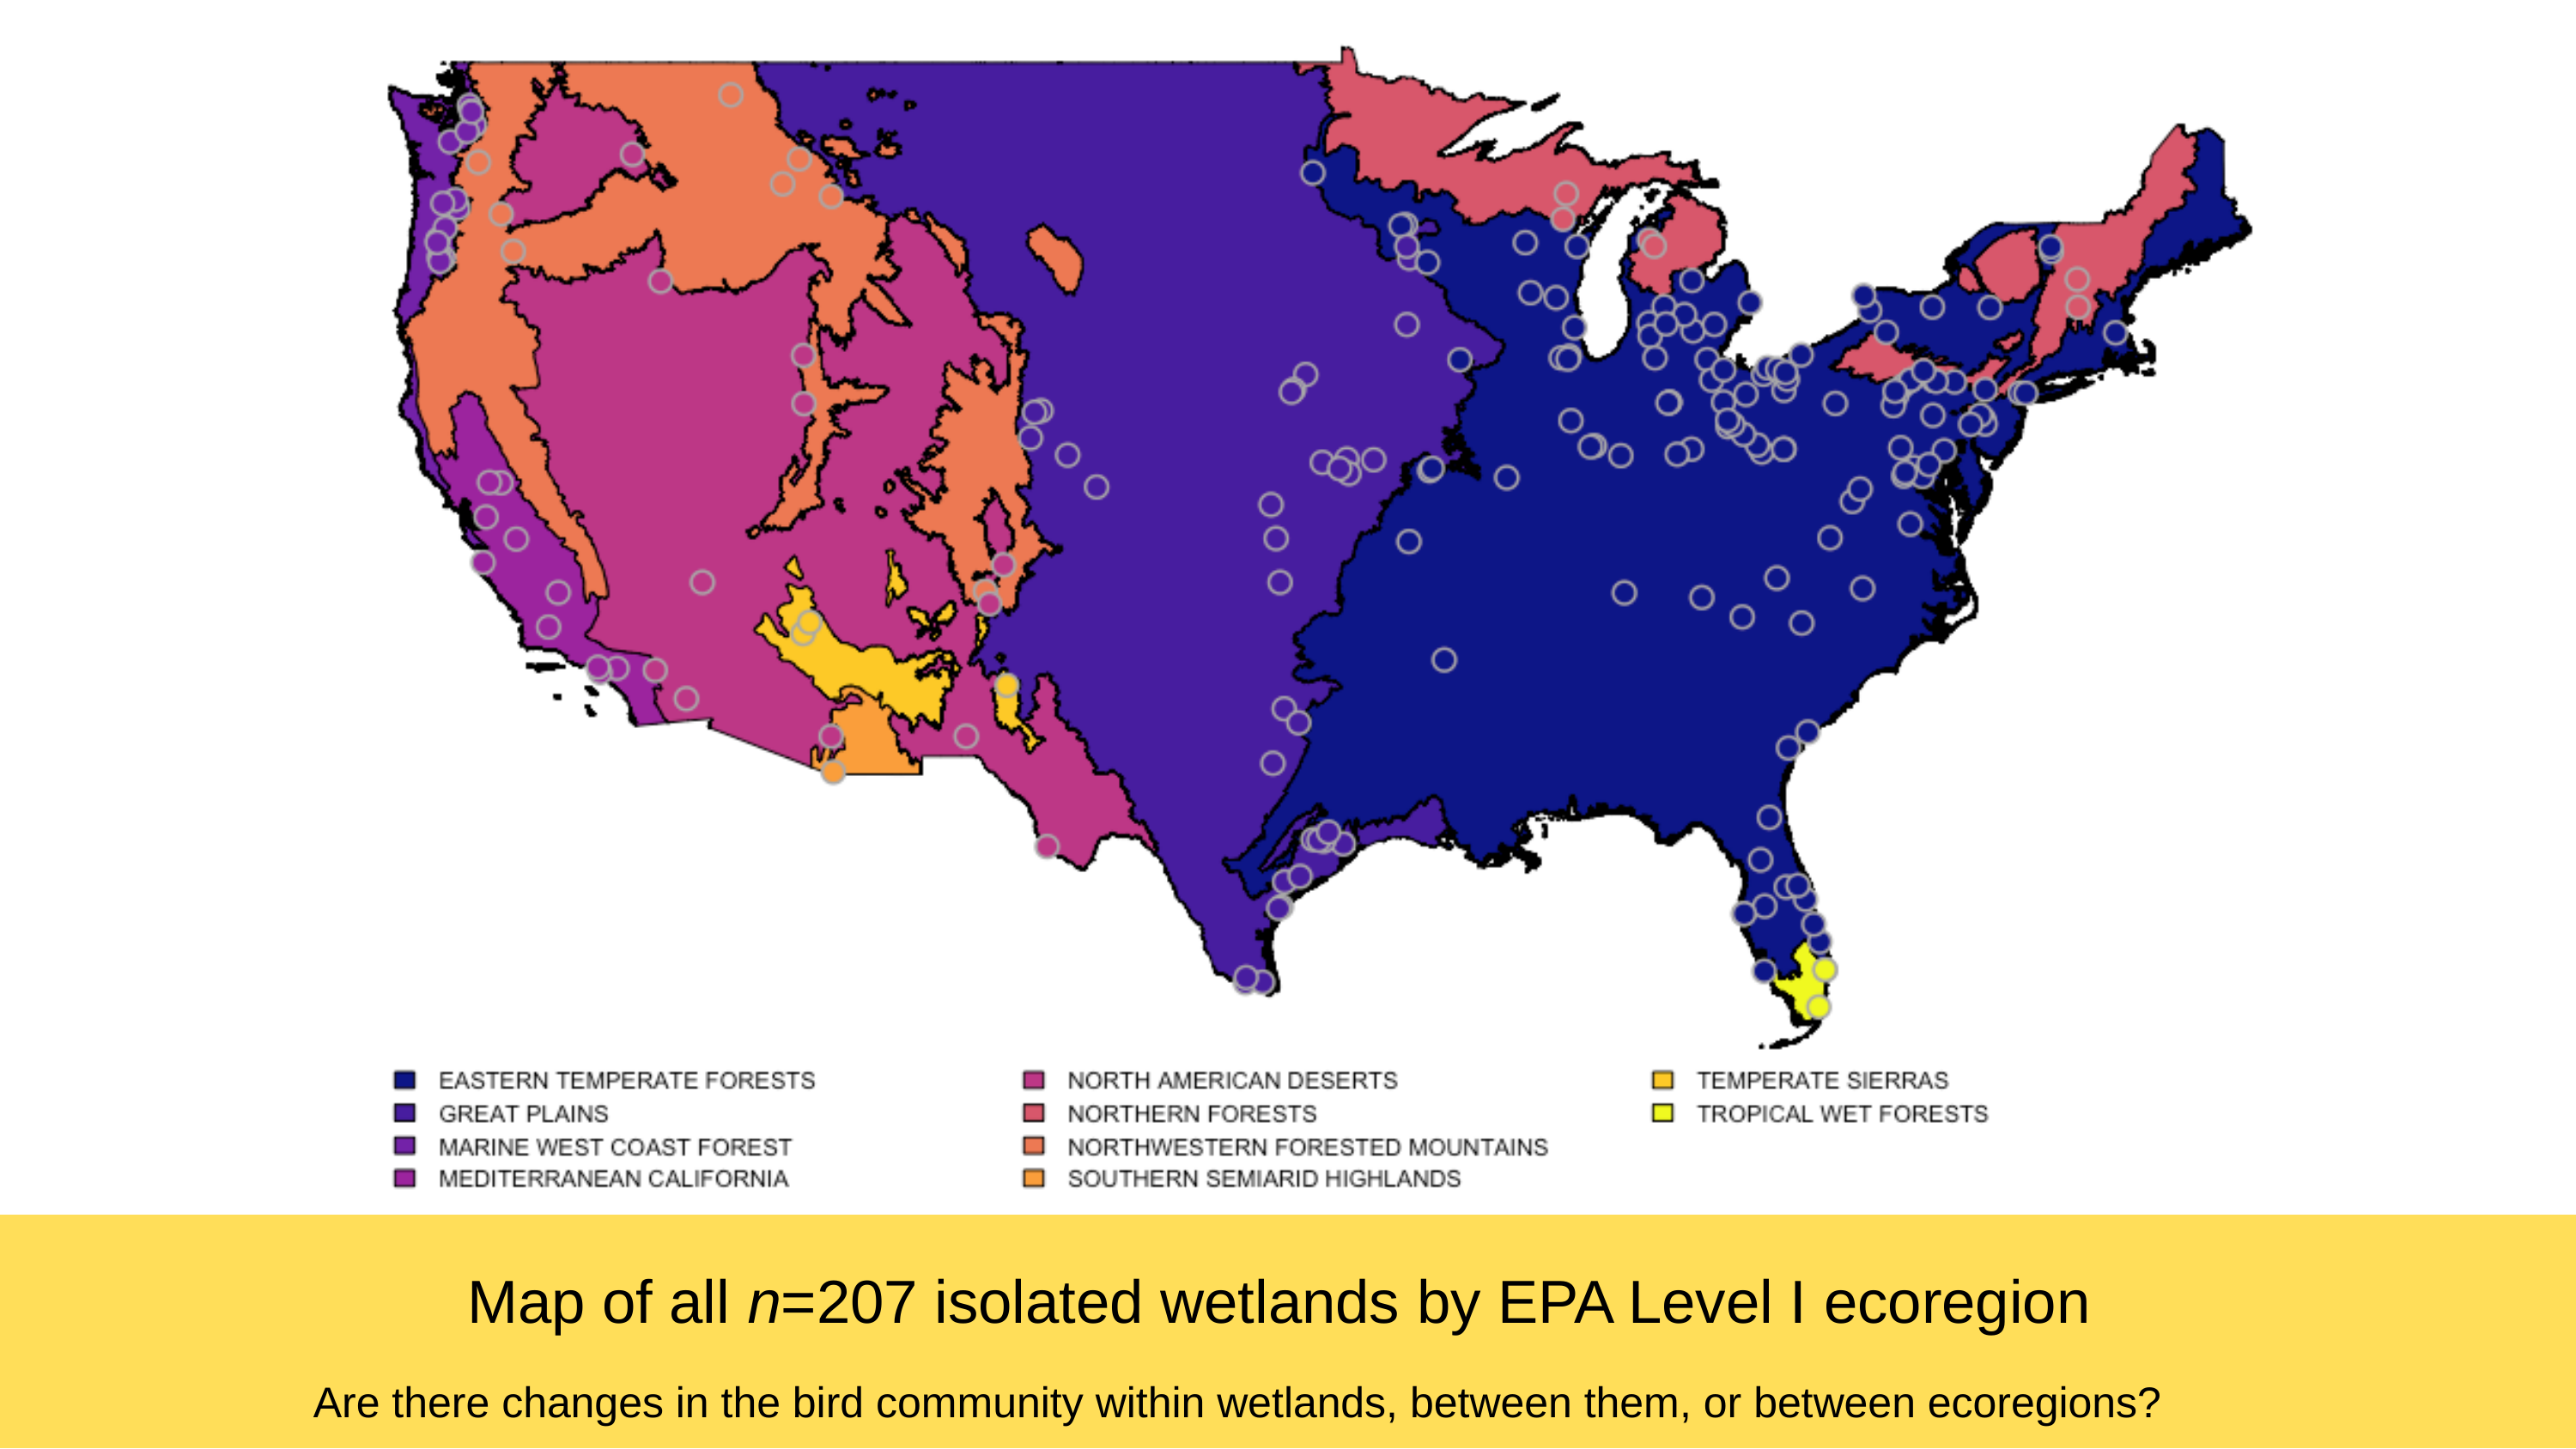

Map of all n=207 isolated wetlands by EPA Level I ecoregion
Are there changes in the bird community within wetlands, between them, or between ecoregions?